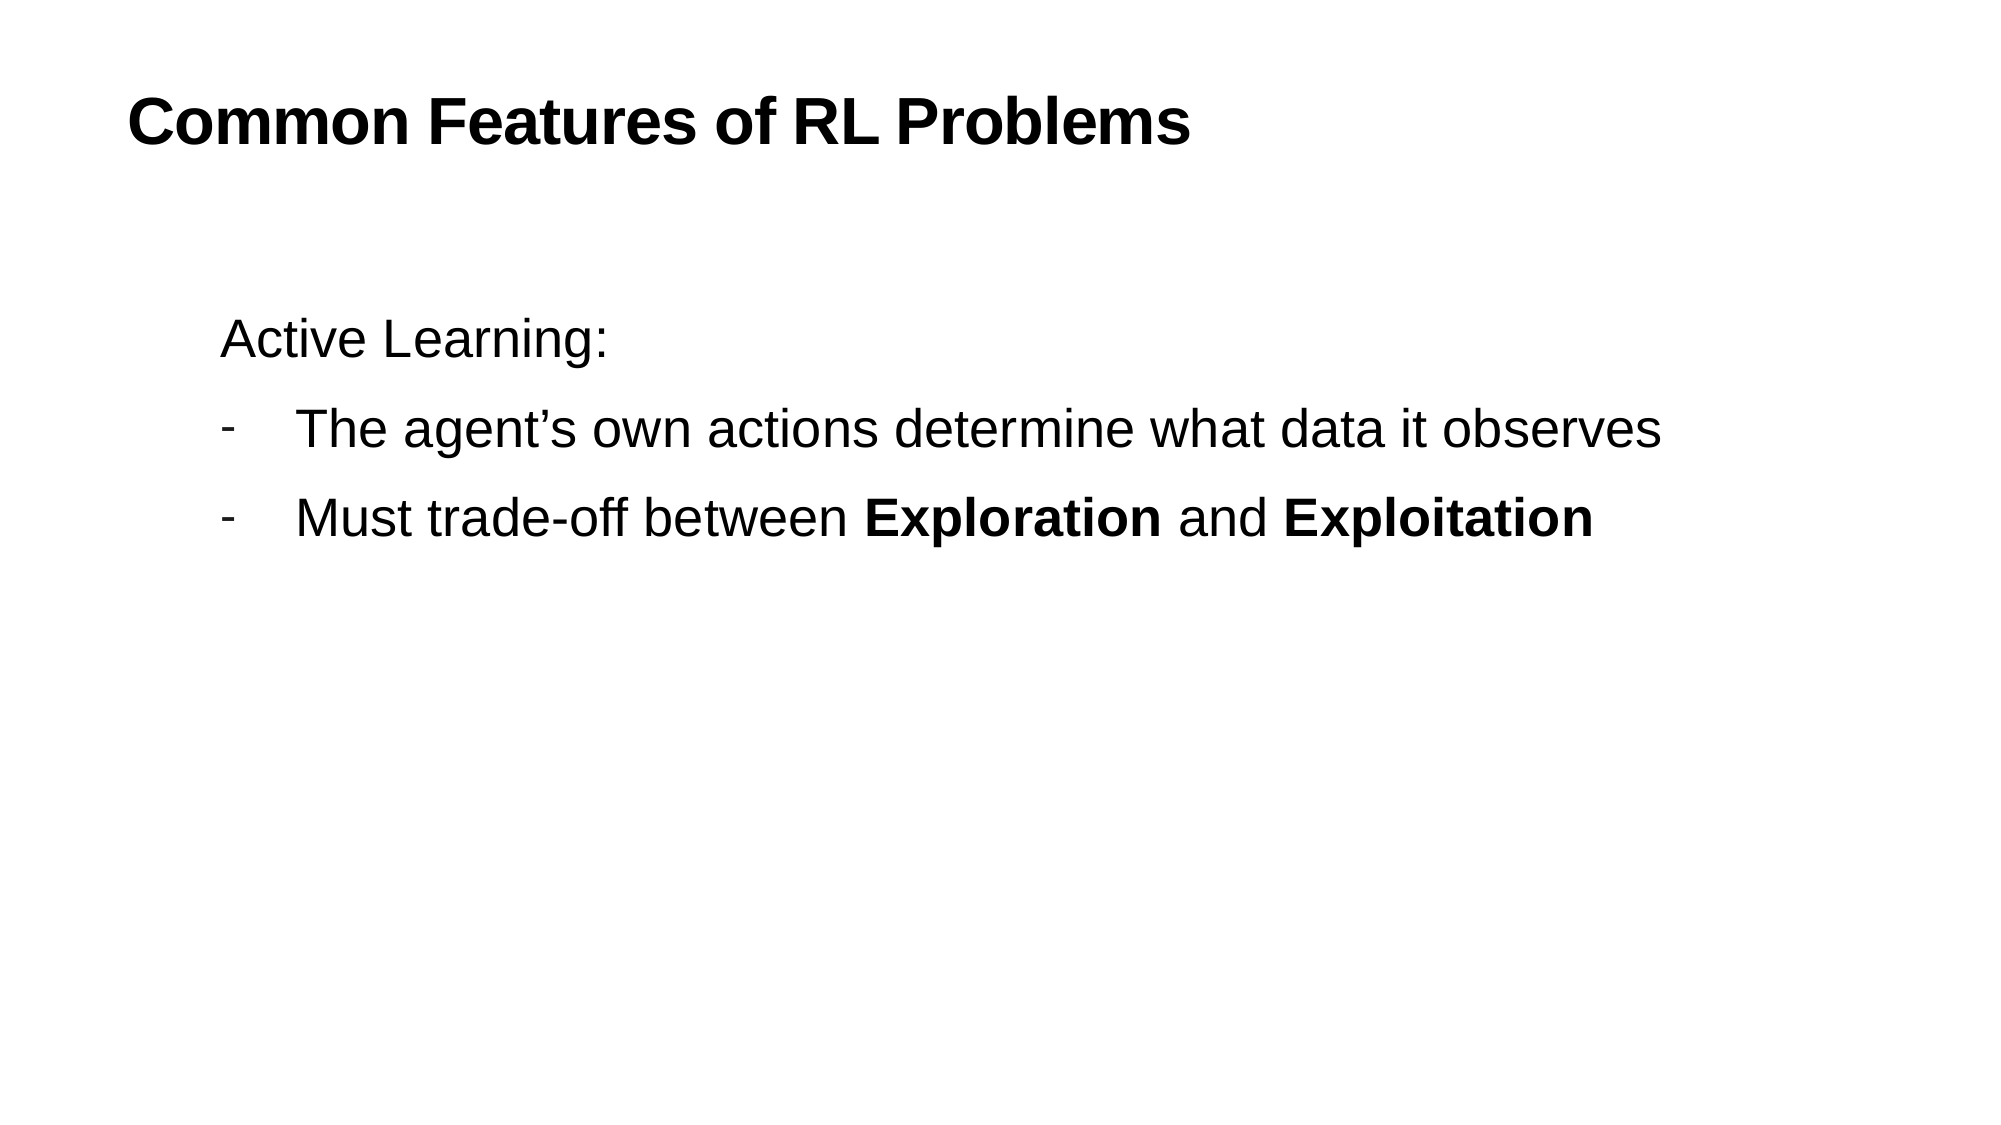

# Common Features of RL Problems

Active Learning:
The agent’s own actions determine what data it observes
Must trade-off between Exploration and Exploitation